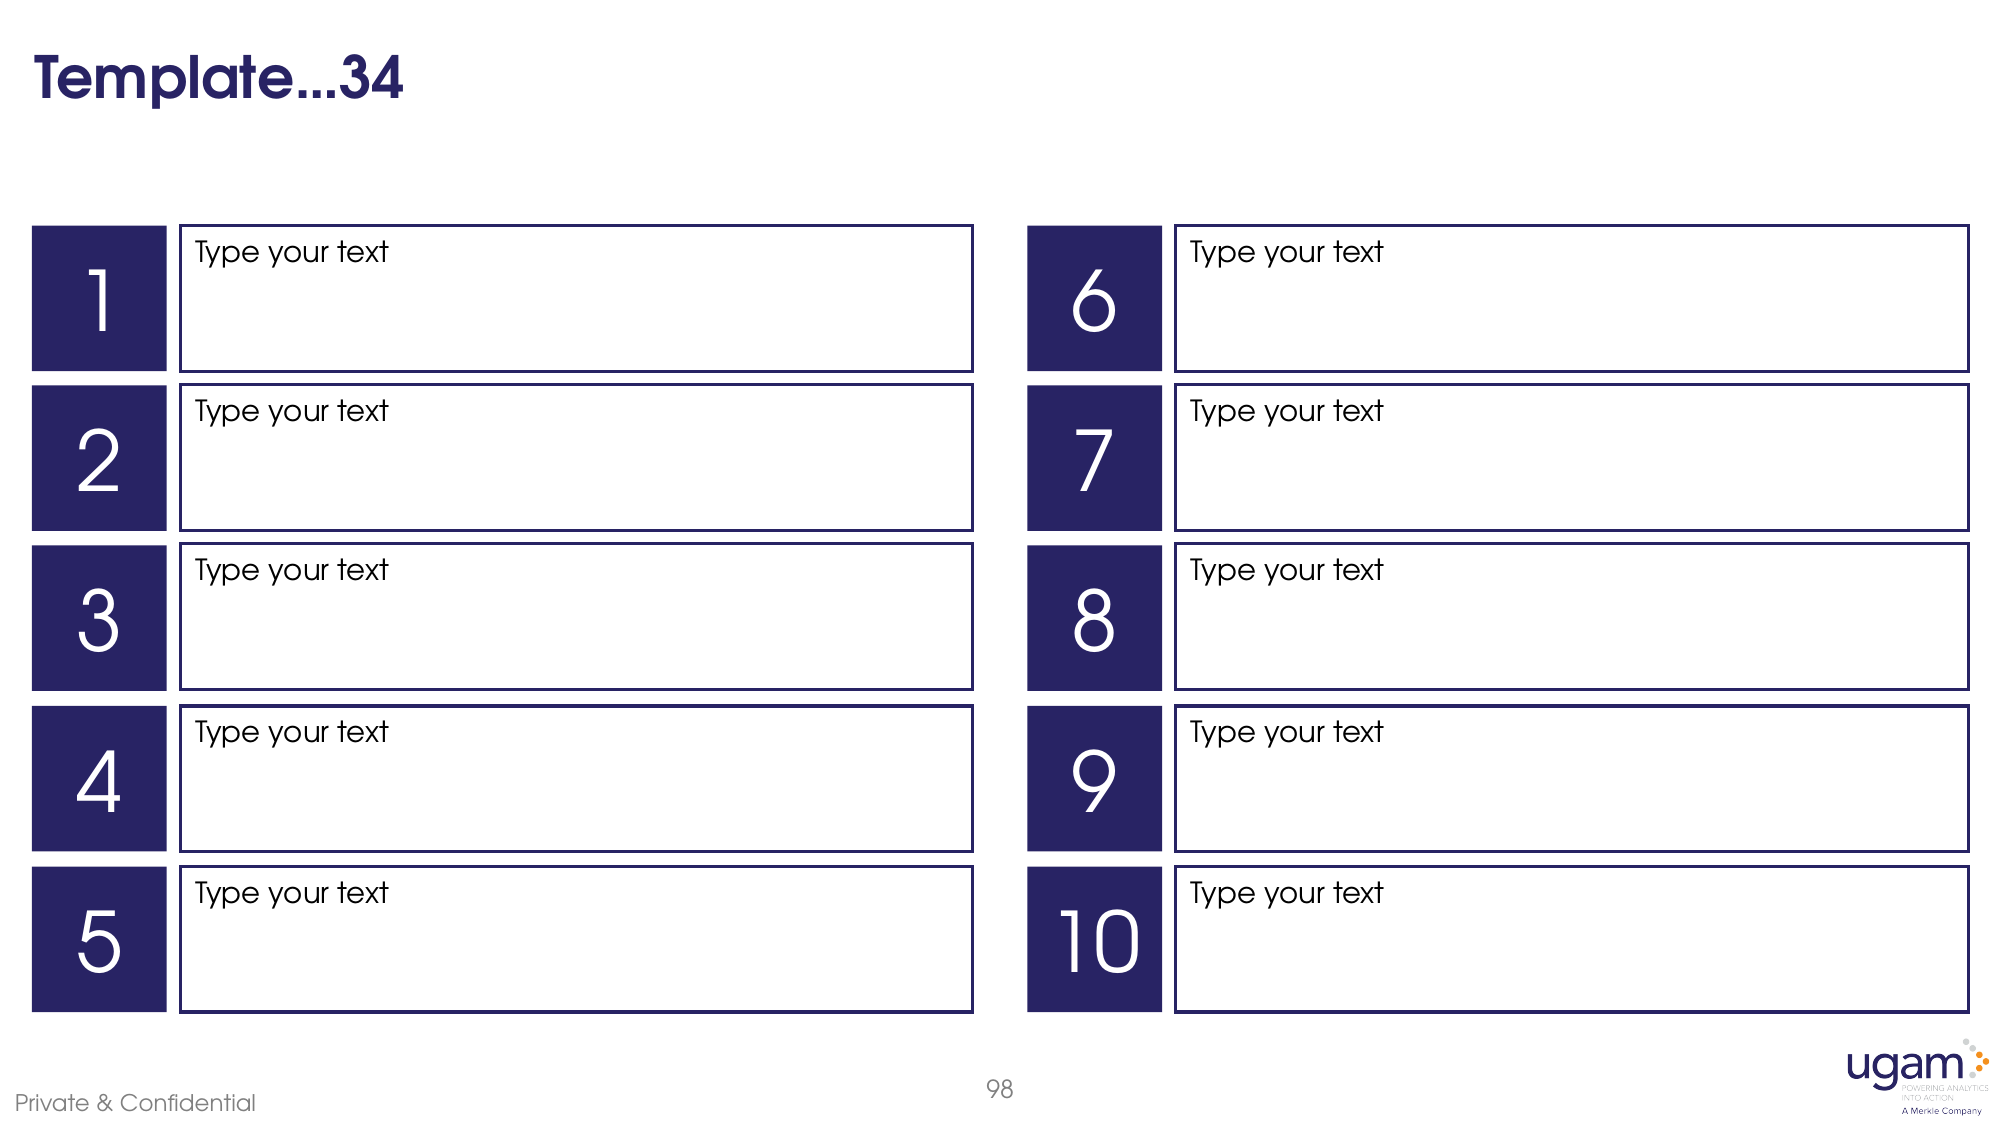

# Template…34
1
Type your text
6
Type your text
Type your text

Type your text
2
7
Type your text
Type your text
3
8
4
Type your text
9
Type your text
5
Type your text
10
Type your text